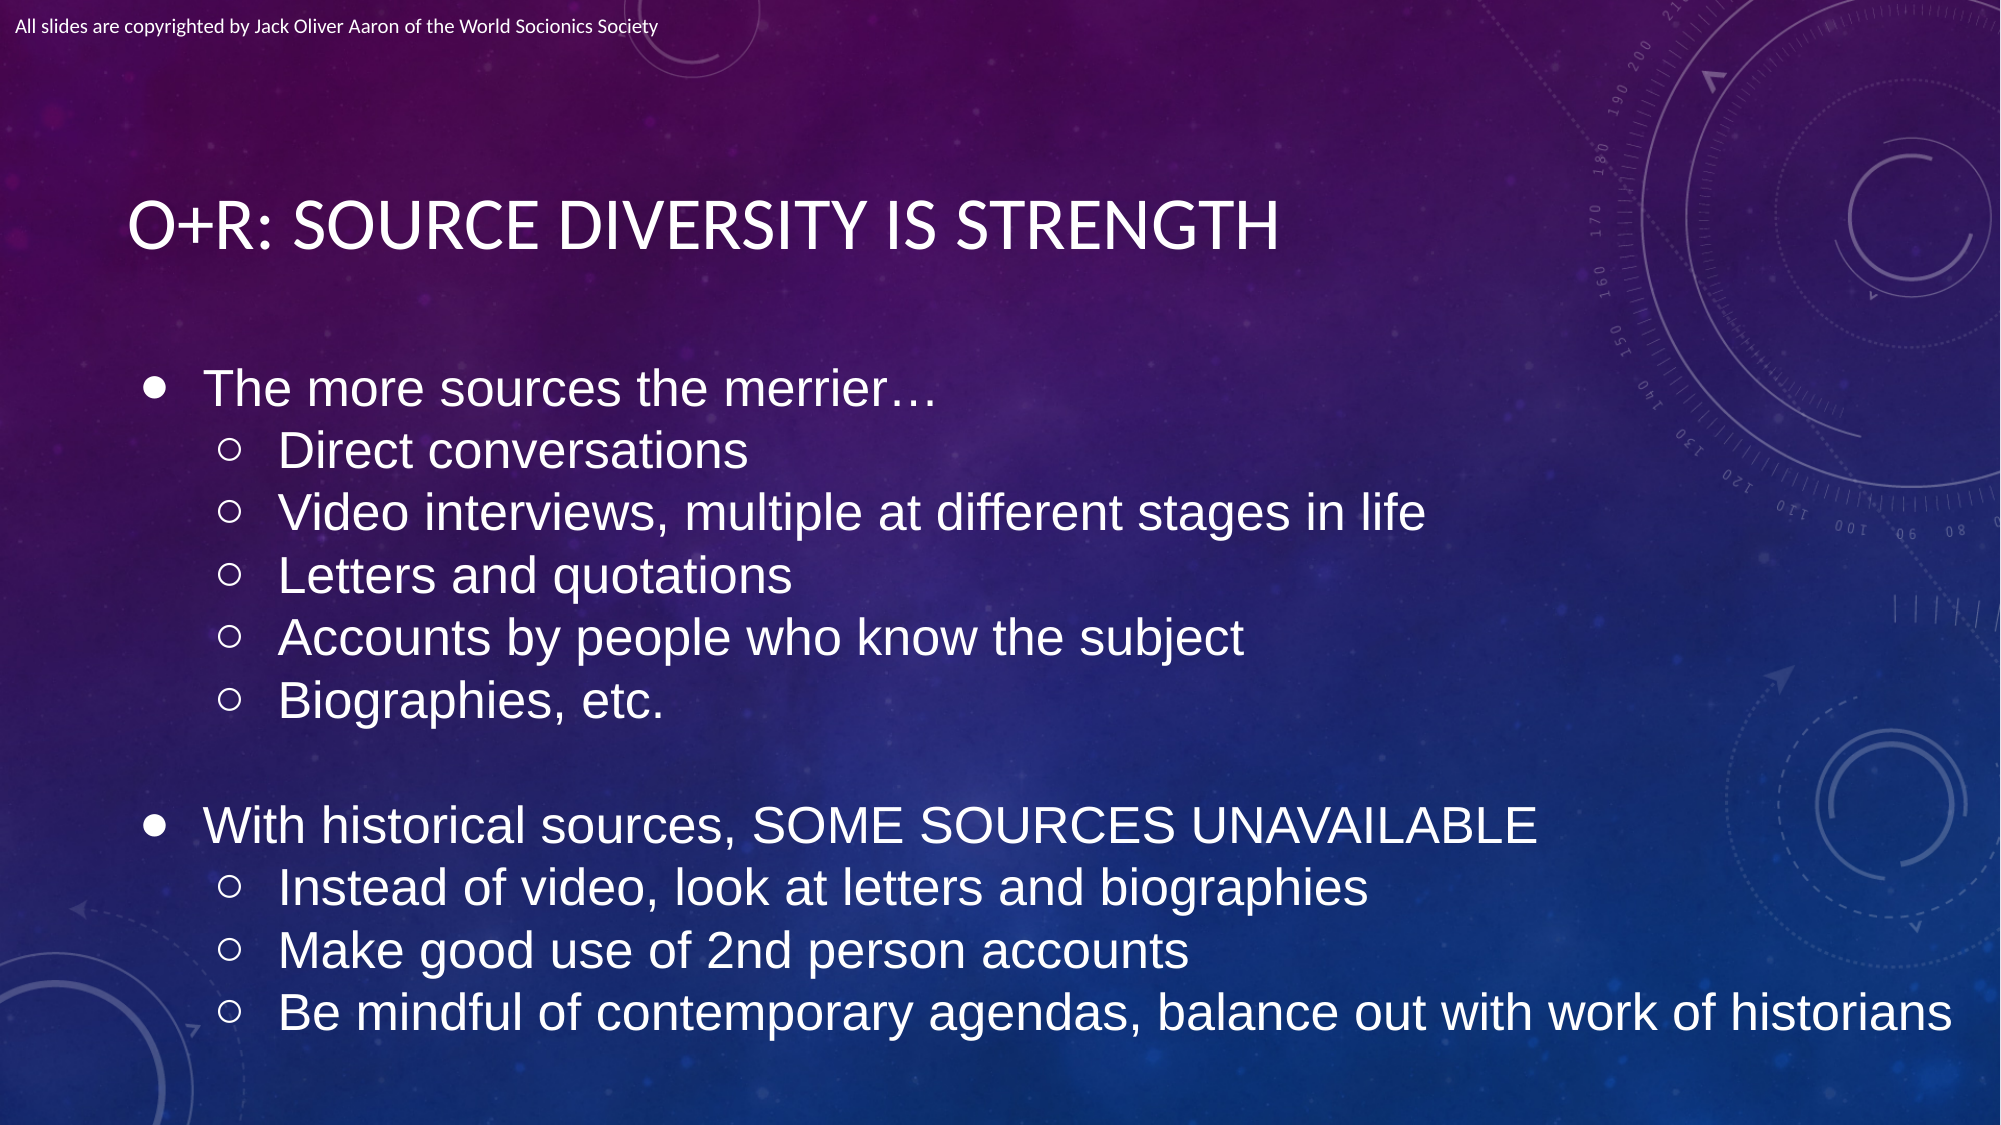

All slides are copyrighted by Jack Oliver Aaron of the World Socionics Society
# O+R: SOURCE DIVERSITY IS STRENGTH
The more sources the merrier…
Direct conversations
Video interviews, multiple at different stages in life
Letters and quotations
Accounts by people who know the subject
Biographies, etc.

With historical sources, SOME SOURCES UNAVAILABLE
Instead of video, look at letters and biographies
Make good use of 2nd person accounts
Be mindful of contemporary agendas, balance out with work of historians